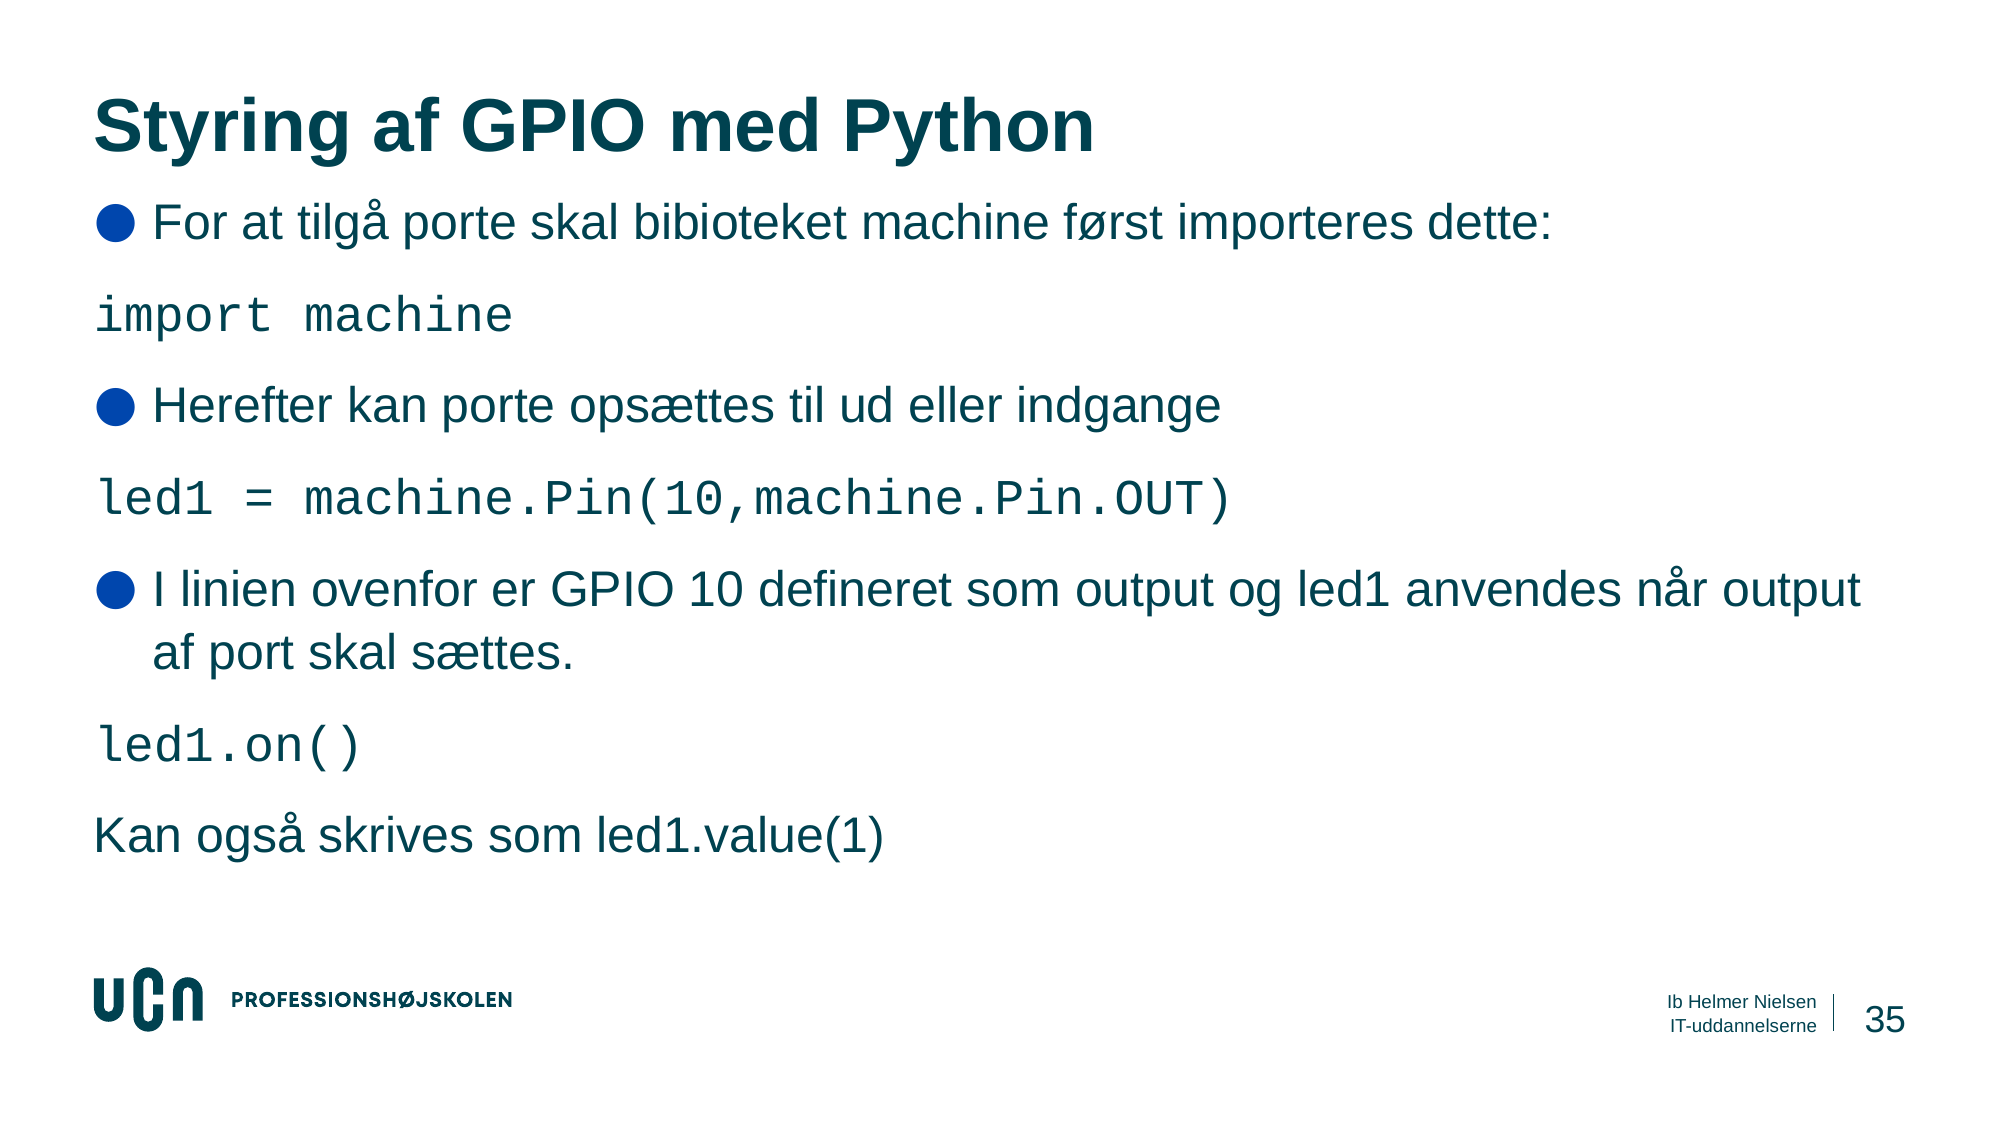

# Styring af GPIO med Python
For at tilgå porte skal bibioteket machine først importeres dette:
import machine
Herefter kan porte opsættes til ud eller indgange
led1 = machine.Pin(10,machine.Pin.OUT)
I linien ovenfor er GPIO 10 defineret som output og led1 anvendes når output af port skal sættes.
led1.on()
Kan også skrives som led1.value(1)
35